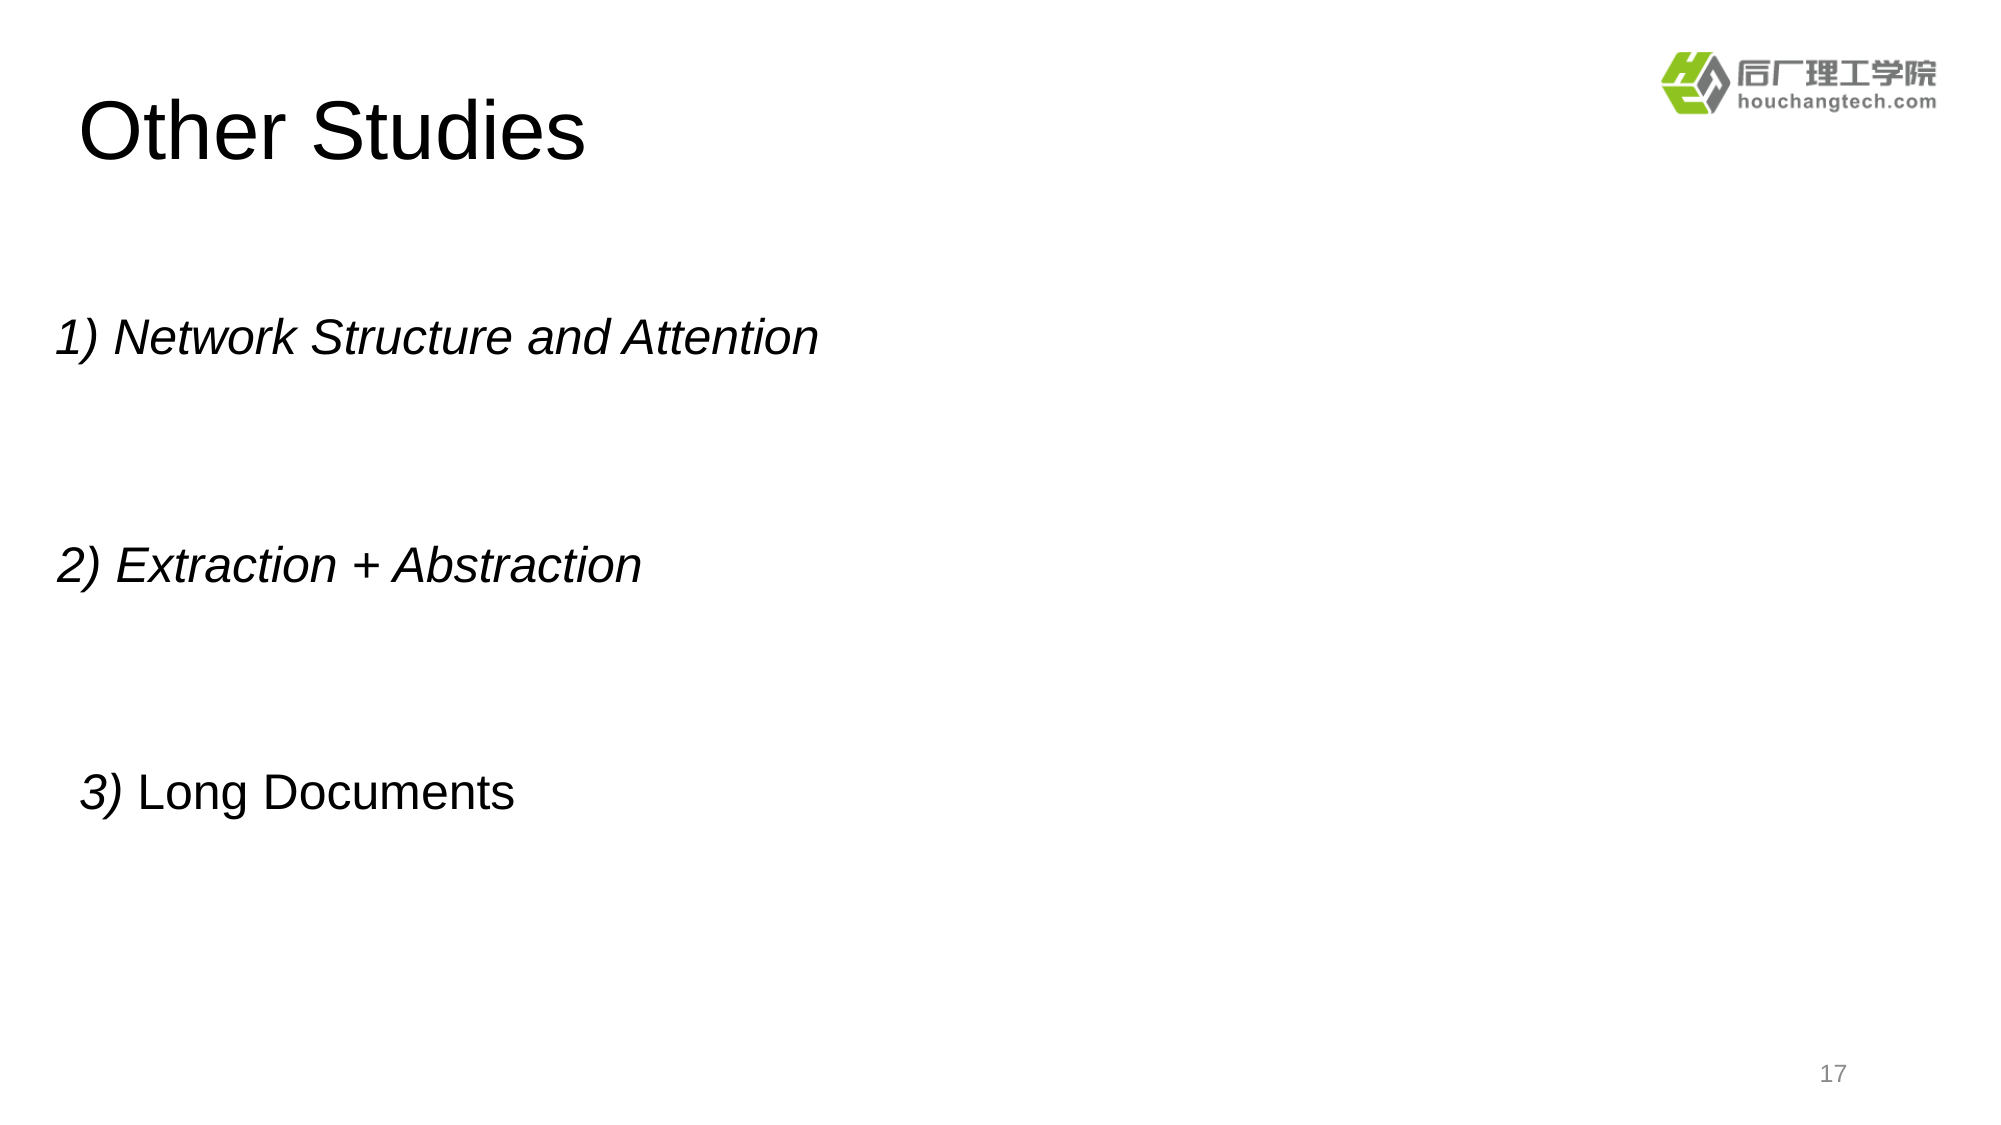

Other Studies
1) Network Structure and Attention
2) Extraction + Abstraction
3) Long Documents
17